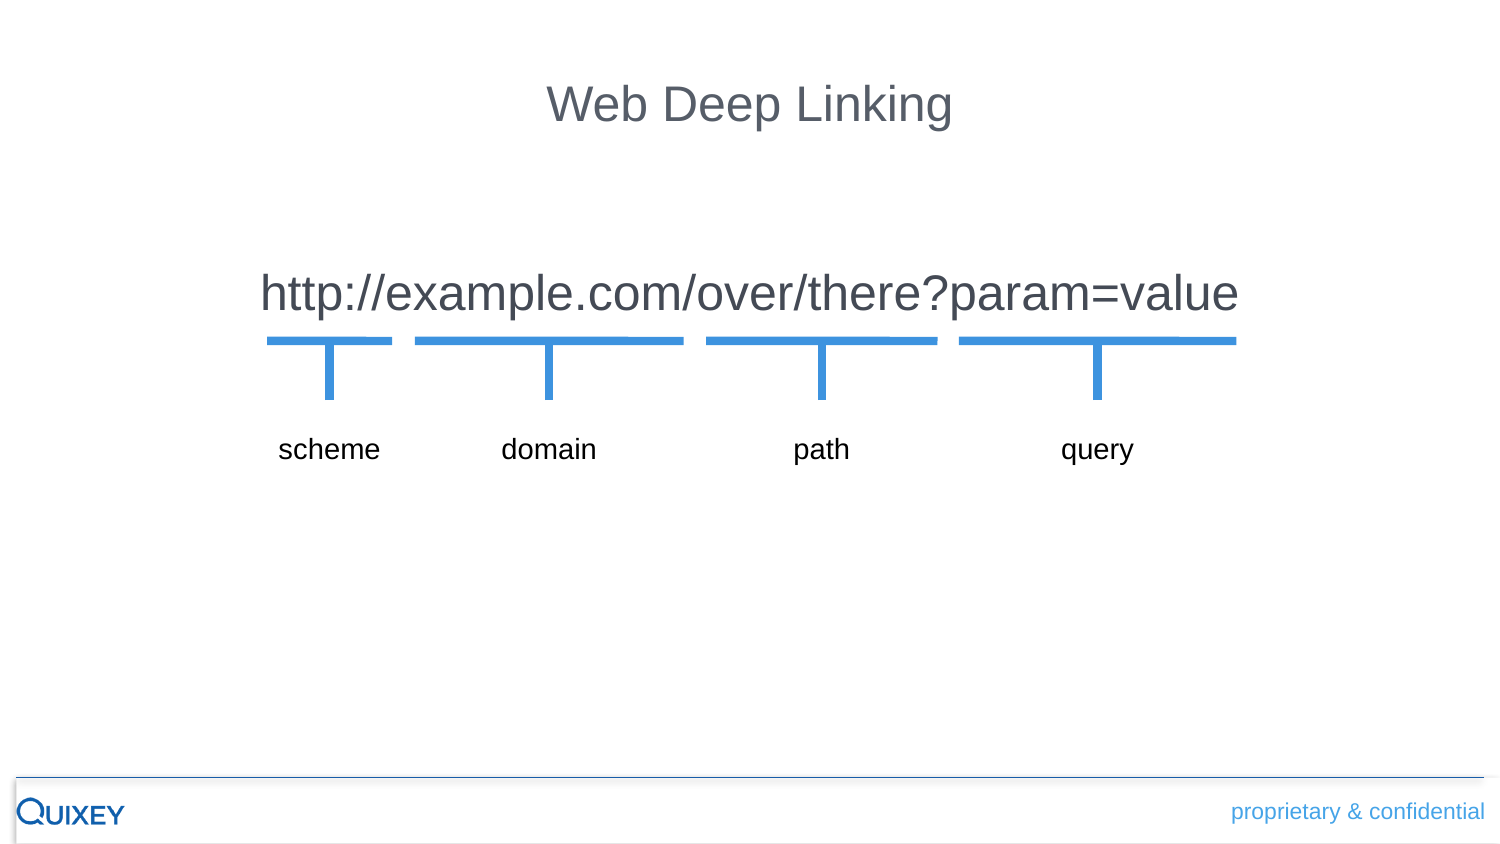

Web Deep Linking
http://example.com/over/there?param=value

scheme
domain
path
query